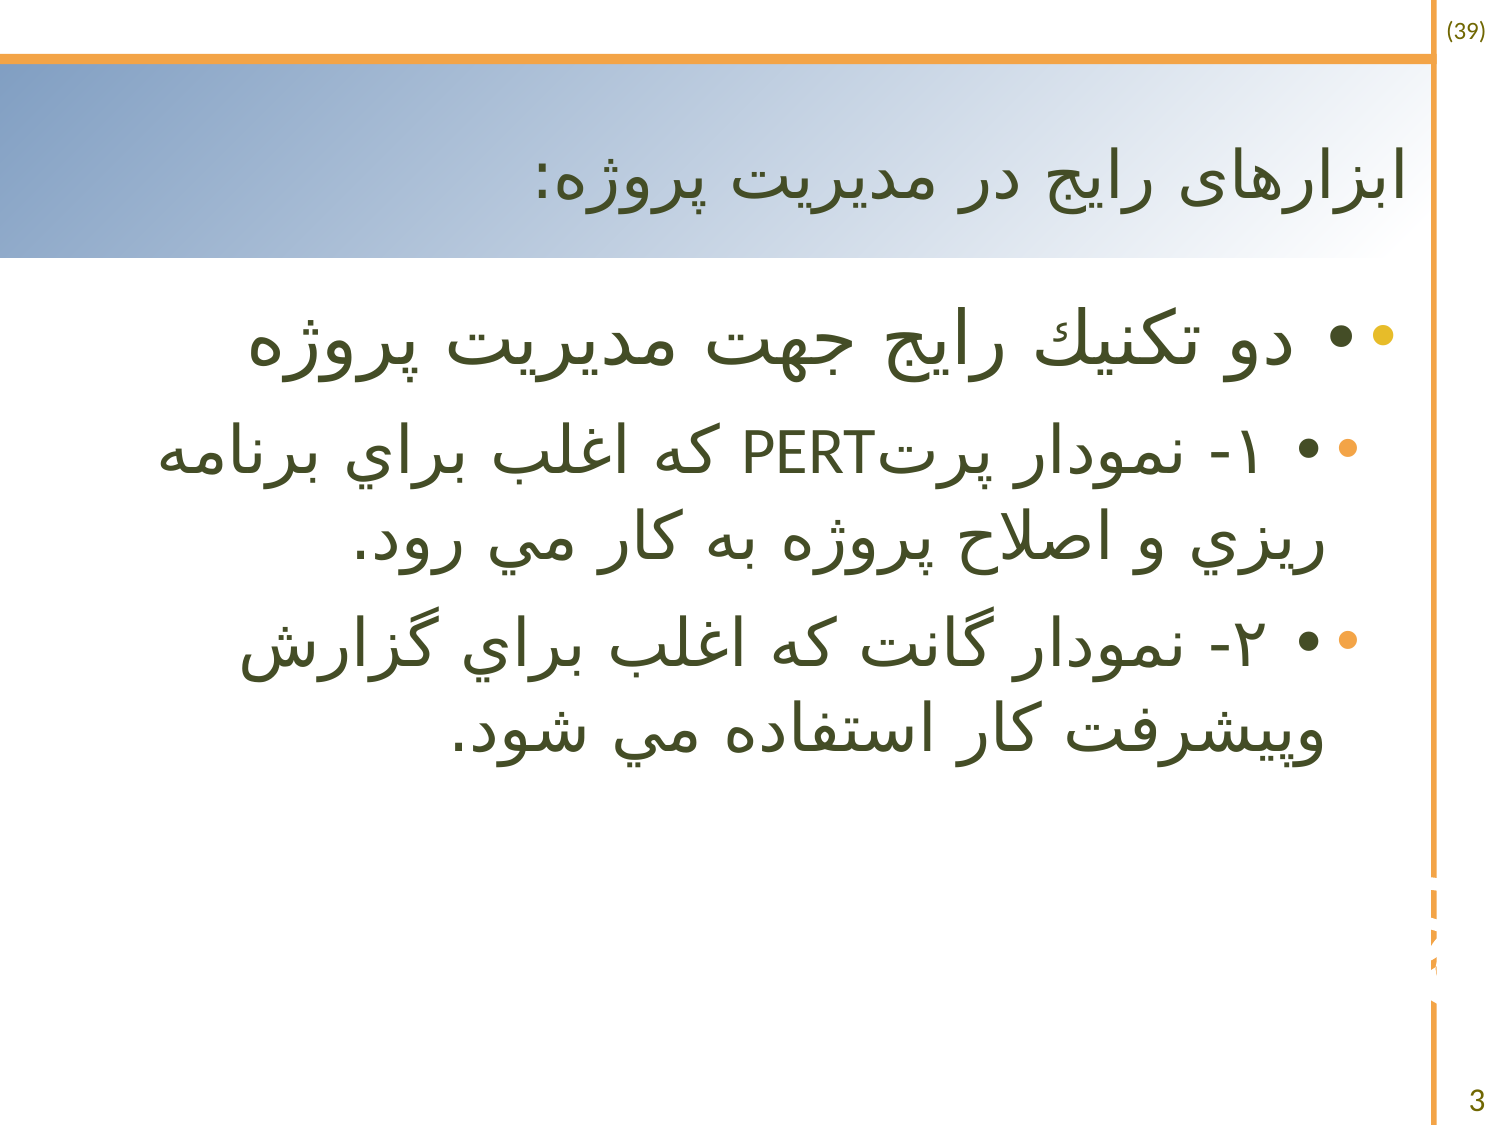

# ابزارهای رایج در مدیریت پروژه:
• دو تكنيك رايج جهت مديريت پروژه
• ١- نمودار پرتPERT كه اغلب براي برنامه ريزي و اصلاح پروژه به كار مي رود.
• ٢- نمودار گانت كه اغلب براي گزارش  وپيشرفت كار استفاده مي شود.
3